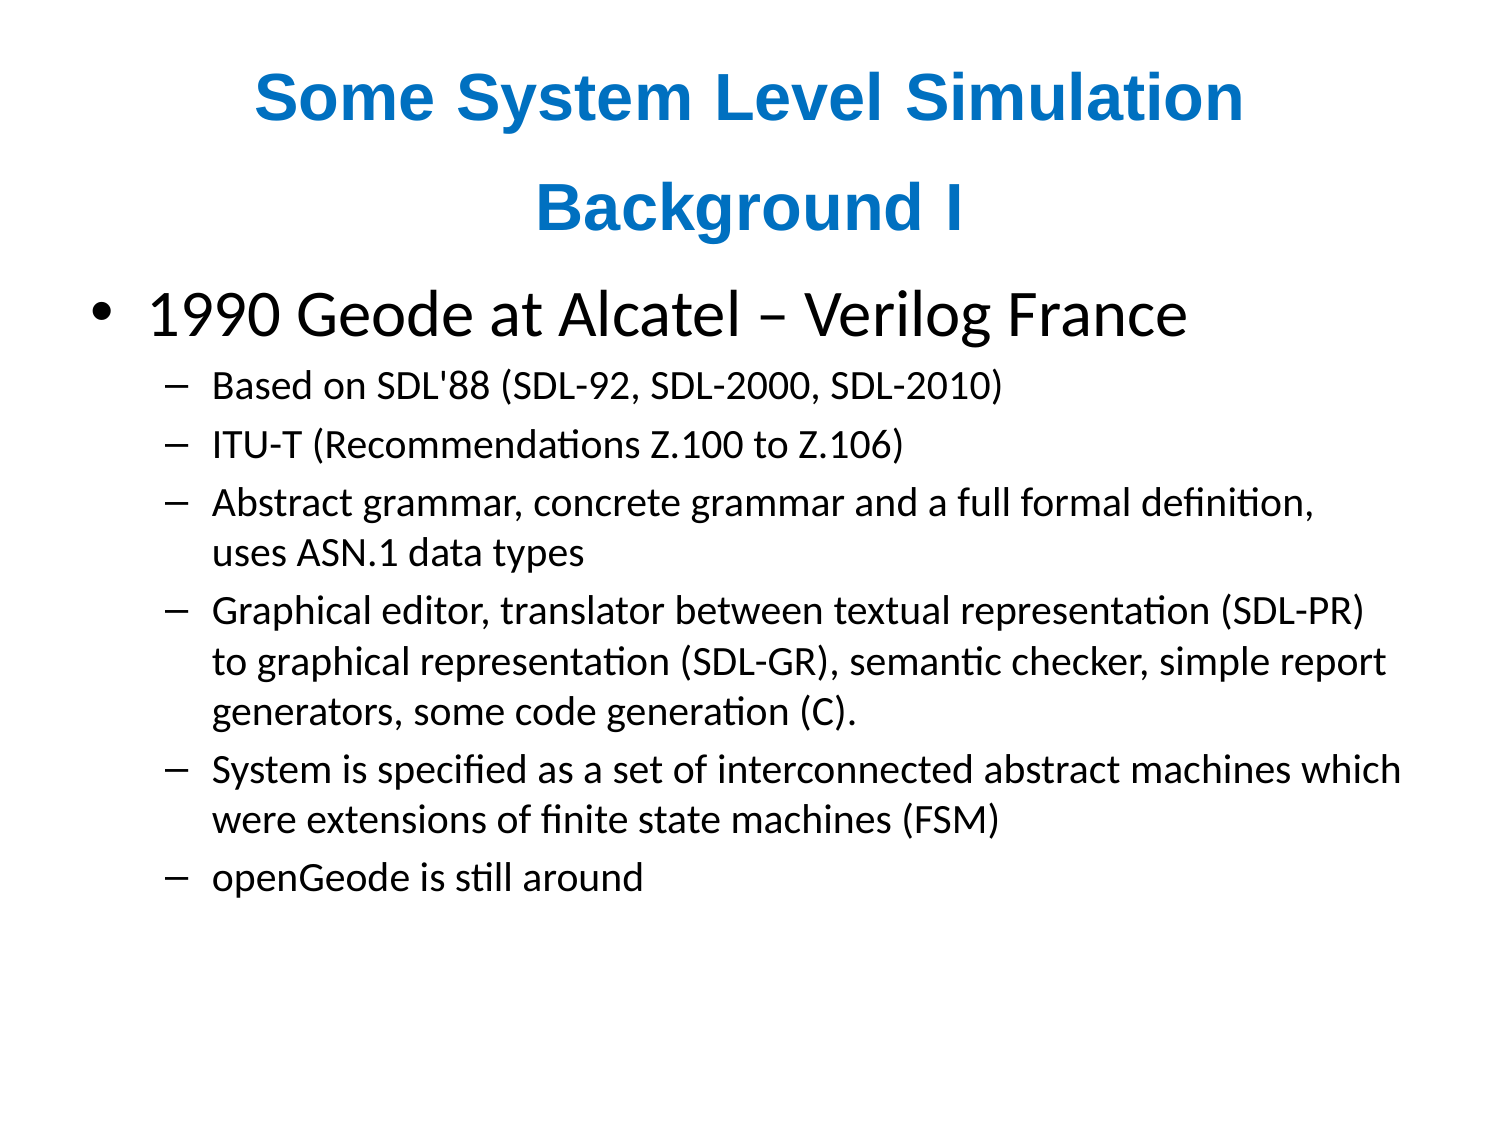

# Some System Level Simulation Background I
1990 Geode at Alcatel – Verilog France
Based on SDL'88 (SDL-92, SDL-2000, SDL-2010)
ITU-T (Recommendations Z.100 to Z.106)
Abstract grammar, concrete grammar and a full formal definition,
uses ASN.1 data types
Graphical editor, translator between textual representation (SDL-PR) to graphical representation (SDL-GR), semantic checker, simple report generators, some code generation (C).
System is specified as a set of interconnected abstract machines which were extensions of finite state machines (FSM)
openGeode is still around